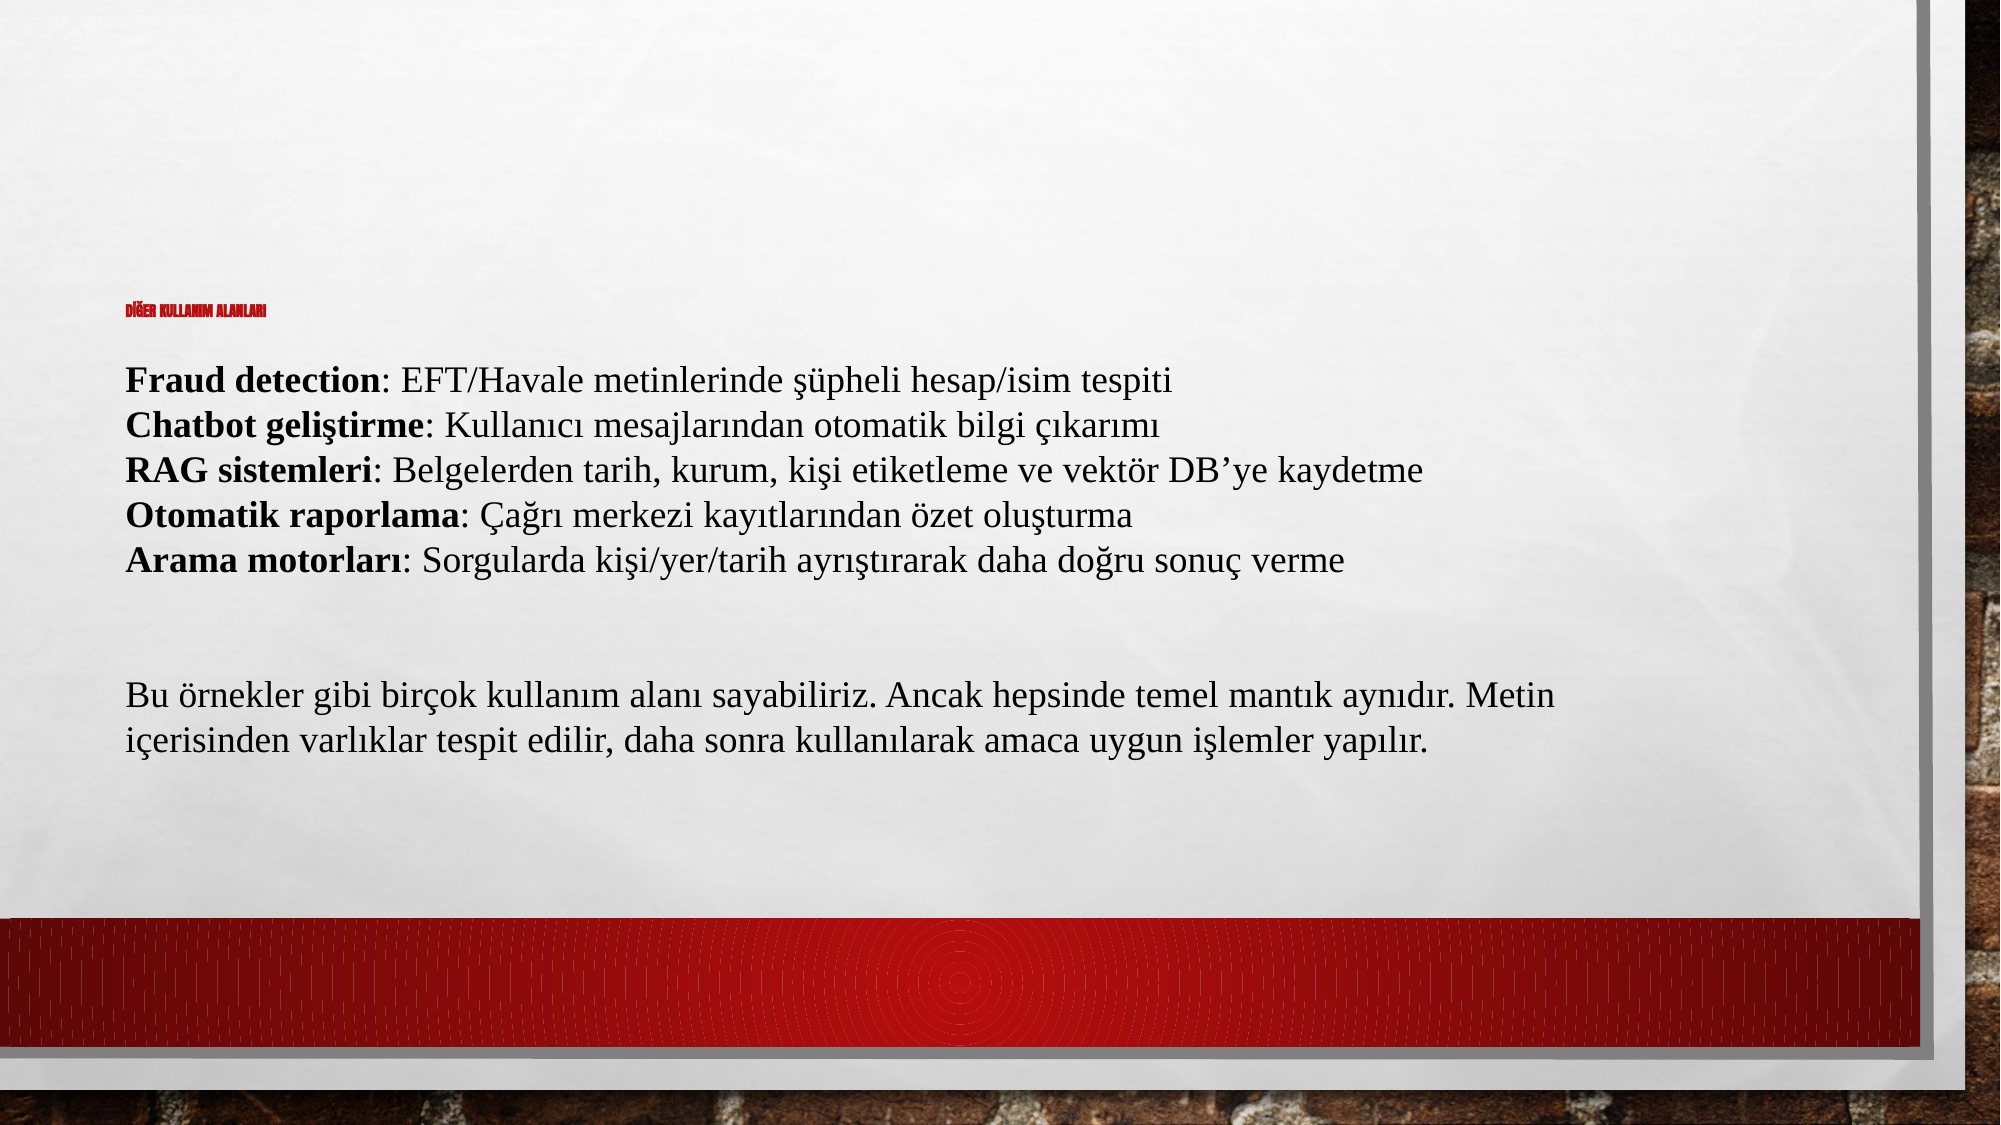

# Diğer Kullanım Alanları
Fraud detection: EFT/Havale metinlerinde şüpheli hesap/isim tespiti
Chatbot geliştirme: Kullanıcı mesajlarından otomatik bilgi çıkarımı
RAG sistemleri: Belgelerden tarih, kurum, kişi etiketleme ve vektör DB’ye kaydetme
Otomatik raporlama: Çağrı merkezi kayıtlarından özet oluşturma
Arama motorları: Sorgularda kişi/yer/tarih ayrıştırarak daha doğru sonuç verme

Bu örnekler gibi birçok kullanım alanı sayabiliriz. Ancak hepsinde temel mantık aynıdır. Metin içerisinden varlıklar tespit edilir, daha sonra kullanılarak amaca uygun işlemler yapılır.